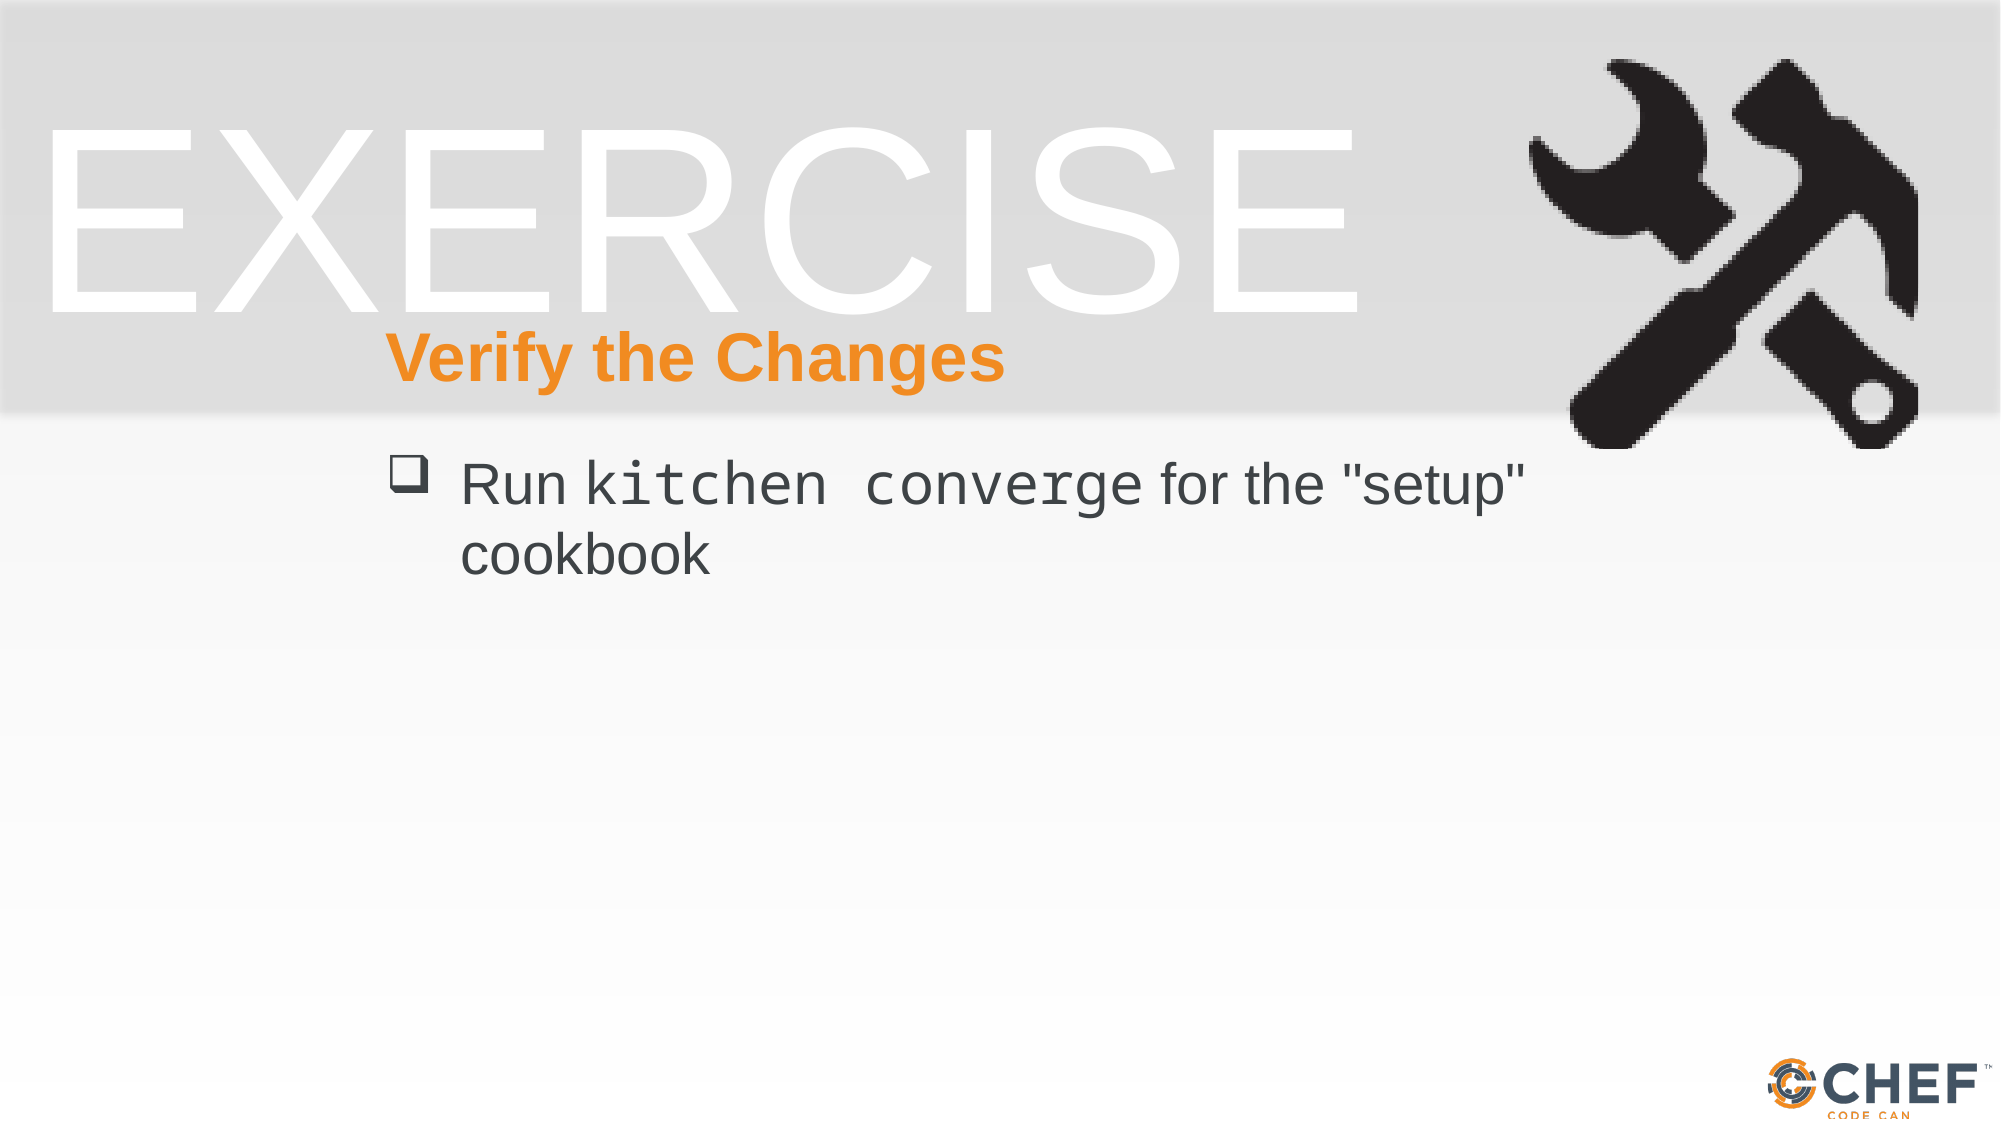

# Verify the Changes
Run kitchen converge for the "setup" cookbook